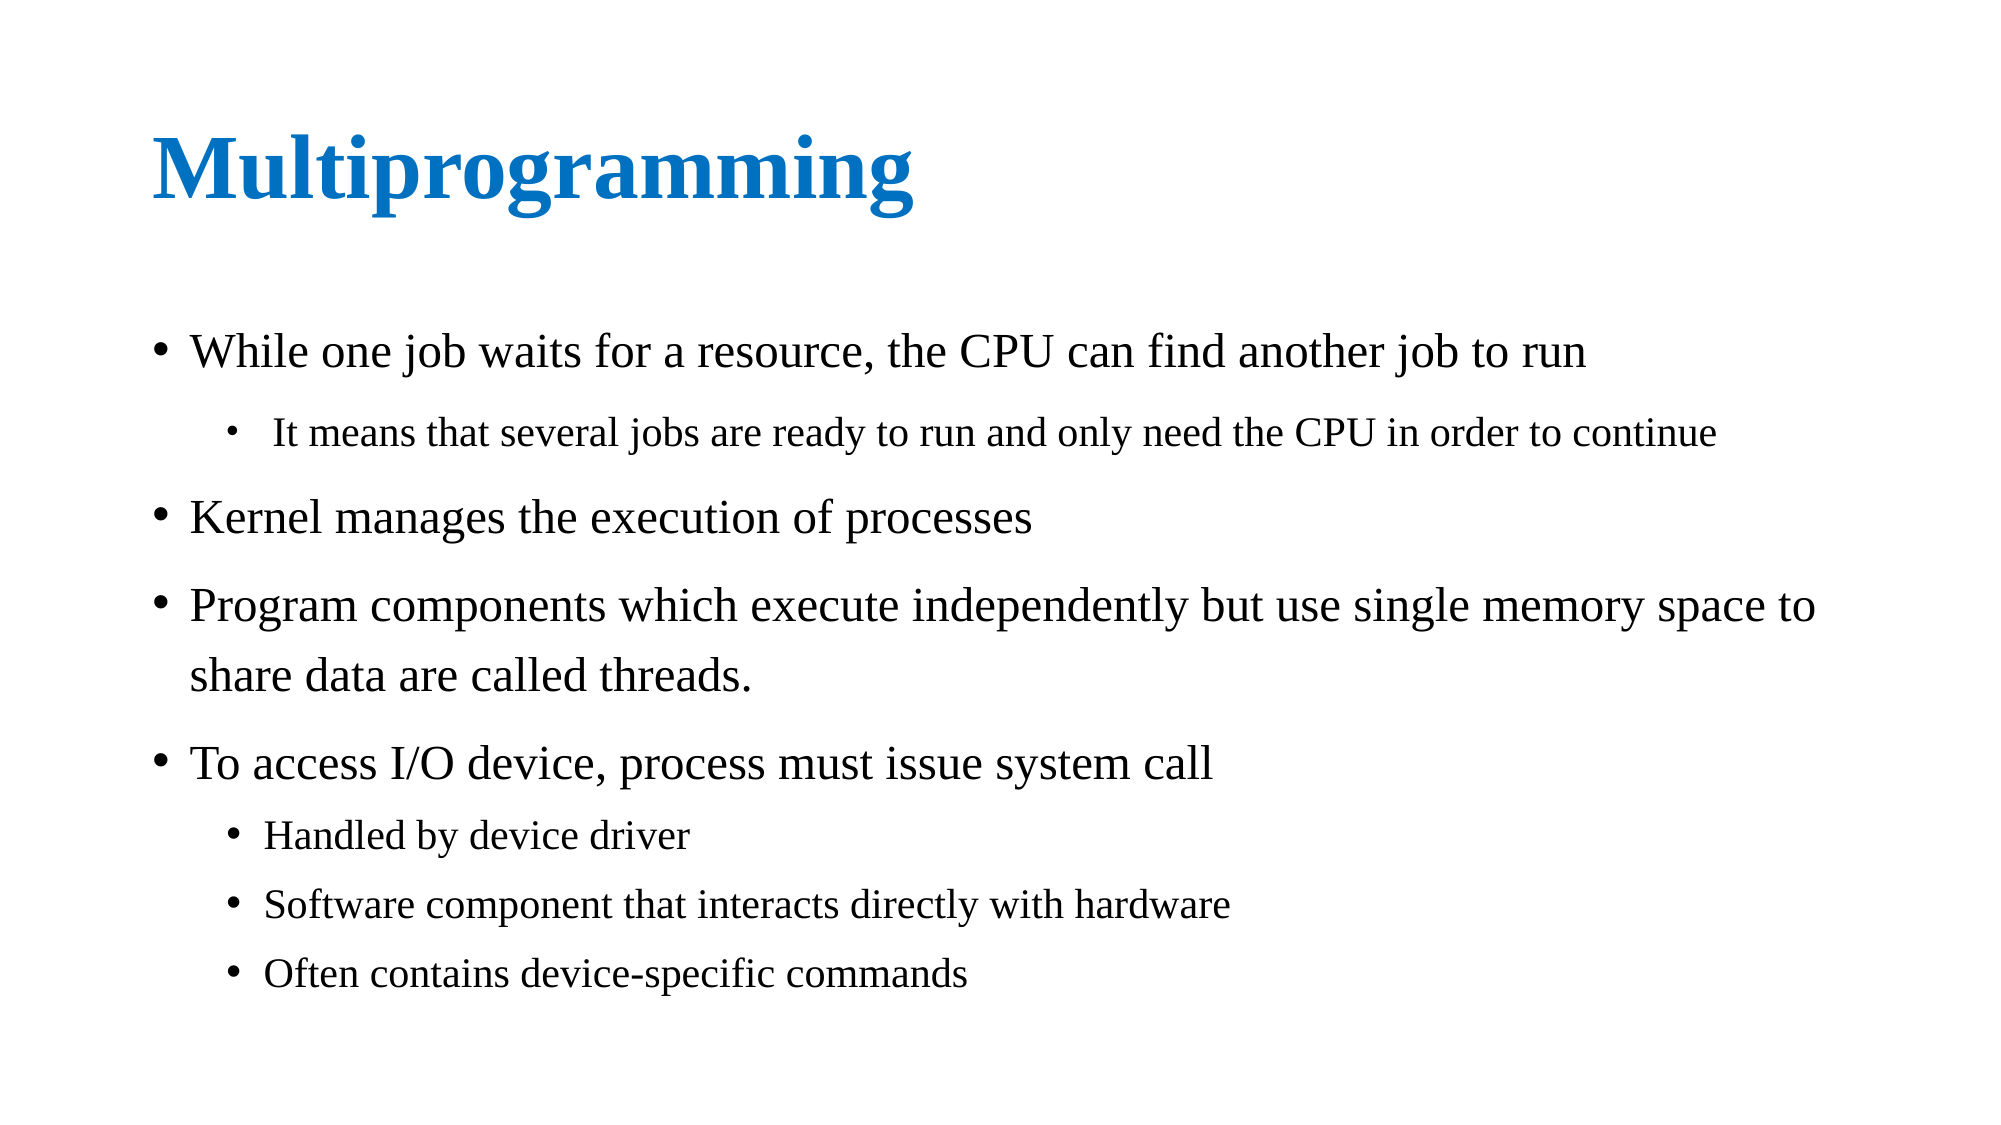

# Multiprogramming
While one job waits for a resource, the CPU can find another job to run
 It means that several jobs are ready to run and only need the CPU in order to continue
Kernel manages the execution of processes
Program components which execute independently but use single memory space to share data are called threads.
To access I/O device, process must issue system call
Handled by device driver
Software component that interacts directly with hardware
Often contains device-specific commands